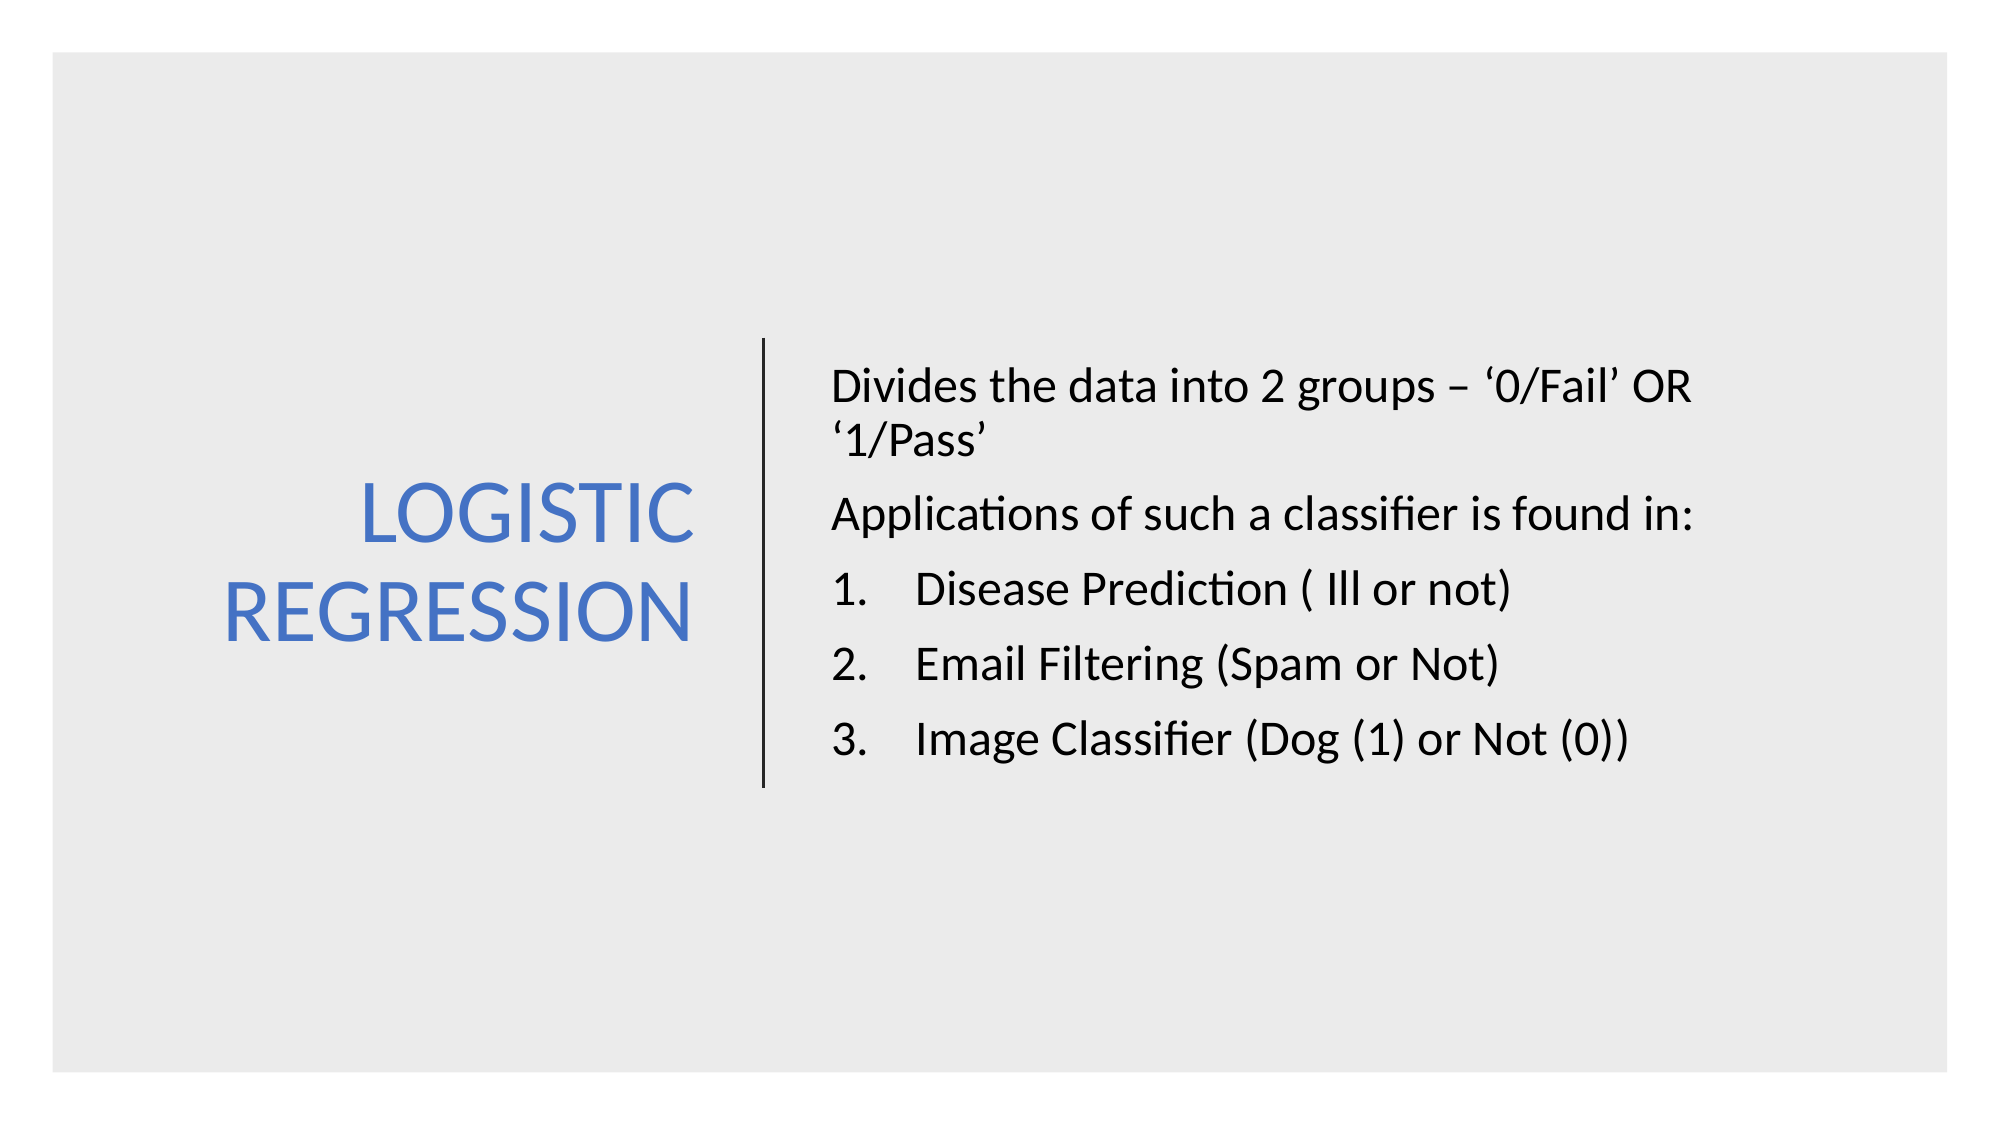

# LOGISTIC REGRESSION
Divides the data into 2 groups – ‘0/Fail’ OR ‘1/Pass’
Applications of such a classifier is found in:
Disease Prediction ( Ill or not)
Email Filtering (Spam or Not)
Image Classifier (Dog (1) or Not (0))